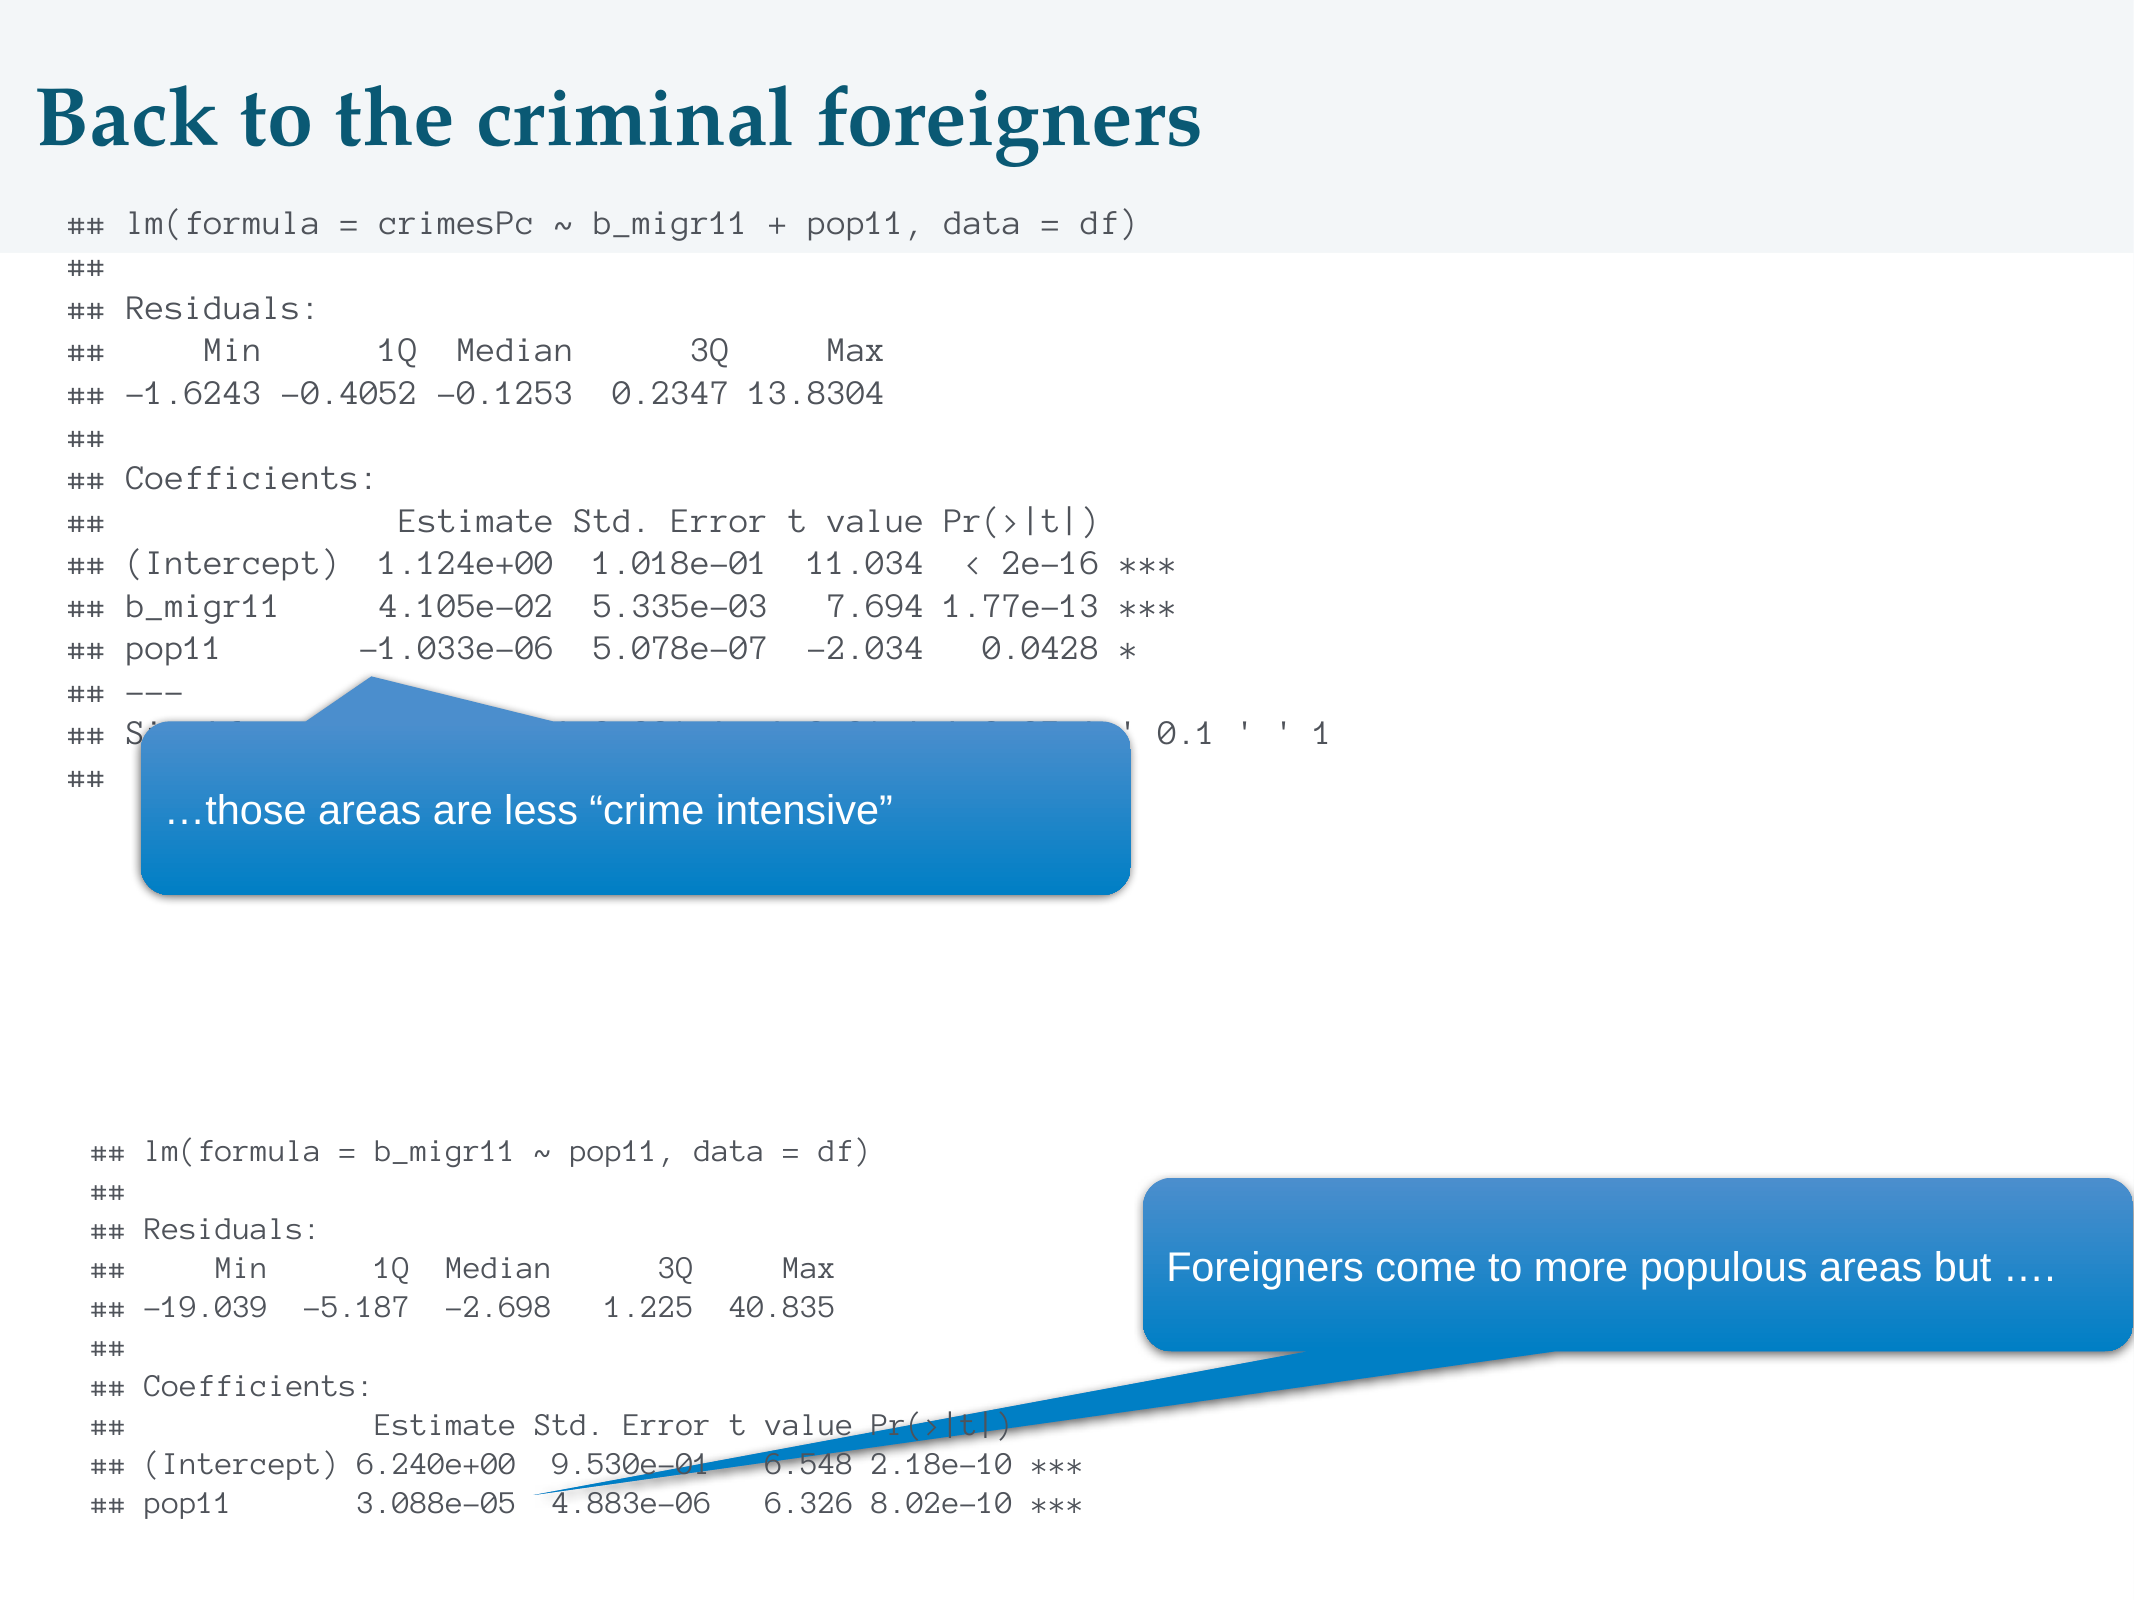

Back to the criminal foreigners
## lm(formula = crimesPc ~ b_migr11 + pop11, data = df) ## ## Residuals: ##     Min      1Q  Median      3Q     Max ## -1.6243 -0.4052 -0.1253  0.2347 13.8304 ## ## Coefficients: ##               Estimate Std. Error t value Pr(>|t|) ## (Intercept)  1.124e+00  1.018e-01  11.034  < 2e-16 *** ## b_migr11     4.105e-02  5.335e-03   7.694 1.77e-13 *** ## pop11       -1.033e-06  5.078e-07  -2.034   0.0428 * ## --- ## Signif. codes:  0 '***' 0.001 '**' 0.01 '*' 0.05 '.' 0.1 ' ' 1 ##
…those areas are less “crime intensive”
## lm(formula = b_migr11 ~ pop11, data = df) ## ## Residuals: ##     Min      1Q  Median      3Q     Max ## -19.039  -5.187  -2.698   1.225  40.835 ## ## Coefficients: ##              Estimate Std. Error t value Pr(>|t|) ## (Intercept) 6.240e+00  9.530e-01   6.548 2.18e-10 *** ## pop11       3.088e-05  4.883e-06   6.326 8.02e-10 ***
Foreigners come to more populous areas but ….